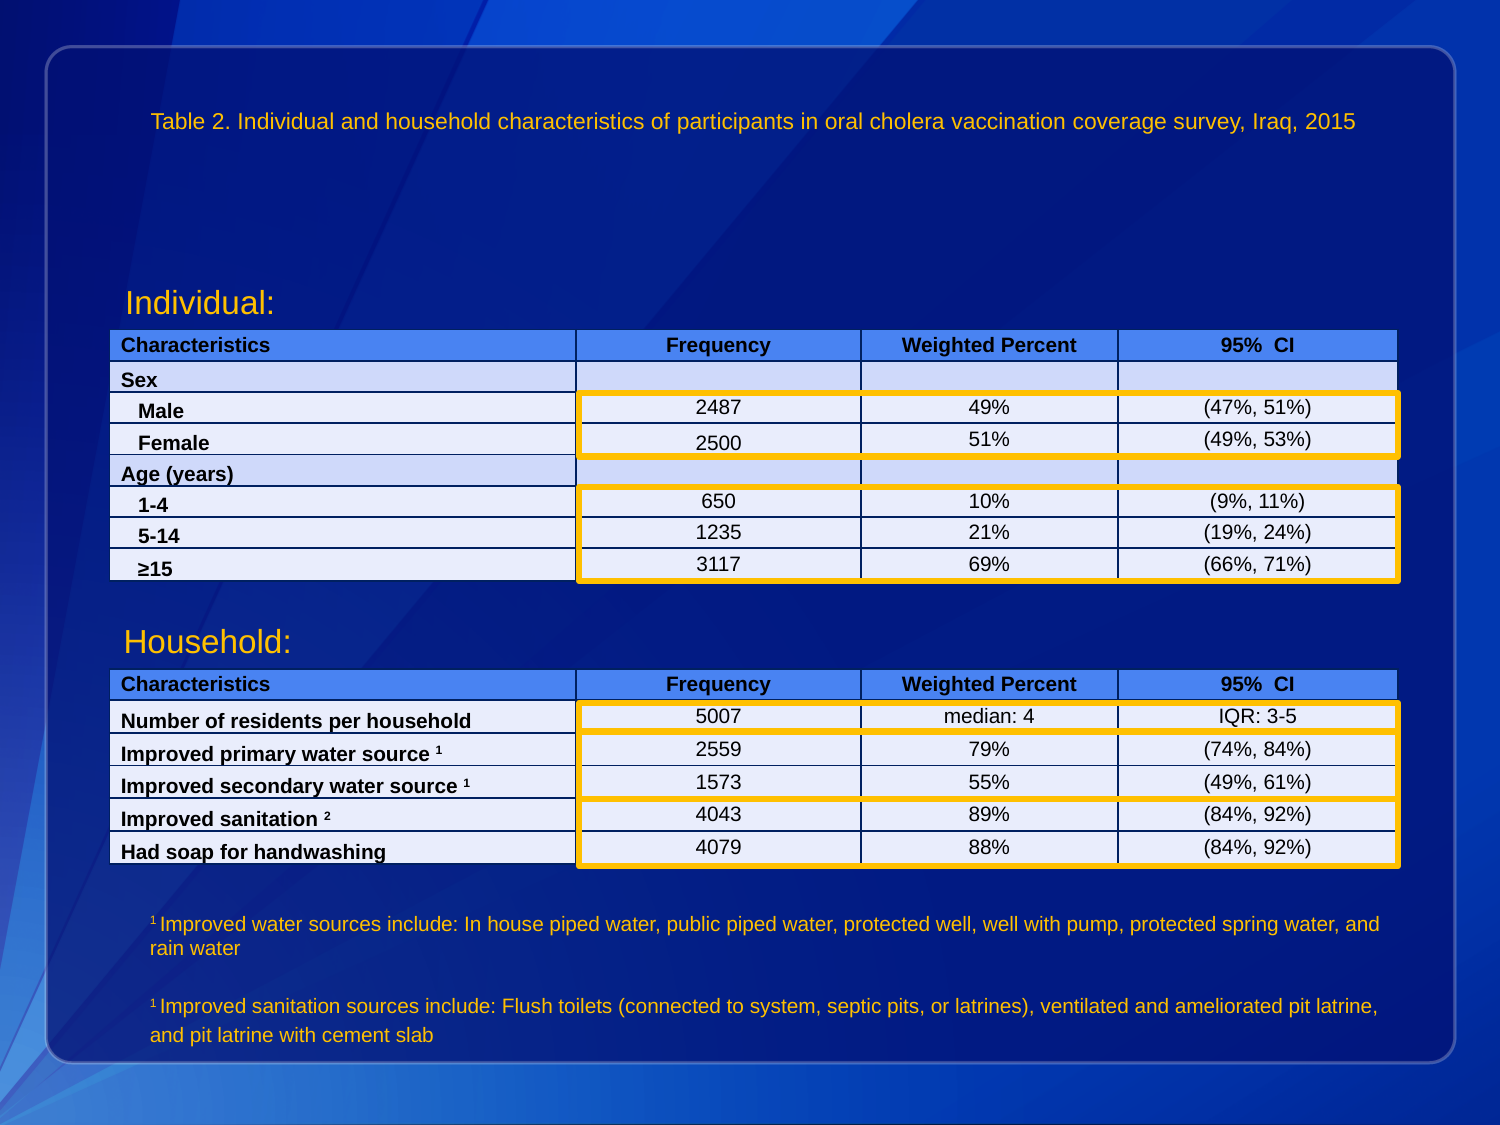

# Table 2. Individual and household characteristics of participants in oral cholera vaccination coverage survey, Iraq, 2015
Individual:
| Characteristics | Frequency | Weighted Percent | 95% CI |
| --- | --- | --- | --- |
| Sex |  |  |  |
| Male | 2487 | 49% | (47%, 51%) |
| Female | 2500 | 51% | (49%, 53%) |
| Age (years) |  |  |  |
| 1-4 | 650 | 10% | (9%, 11%) |
| 5-14 | 1235 | 21% | (19%, 24%) |
| ≥15 | 3117 | 69% | (66%, 71%) |

Household:
| Characteristics | Frequency | Weighted Percent | 95% CI |
| --- | --- | --- | --- |
| Number of residents per household | 5007 | median: 4 | IQR: 3-5 |
| Improved primary water source 1 | 2559 | 79% | (74%, 84%) |
| Improved secondary water source 1 | 1573 | 55% | (49%, 61%) |
| Improved sanitation 2 | 4043 | 89% | (84%, 92%) |
| Had soap for handwashing | 4079 | 88% | (84%, 92%) |

1 Improved water sources include: In house piped water, public piped water, protected well, well with pump, protected spring water, and rain water

1 Improved sanitation sources include: Flush toilets (connected to system, septic pits, or latrines), ventilated and ameliorated pit latrine, and pit latrine with cement slab